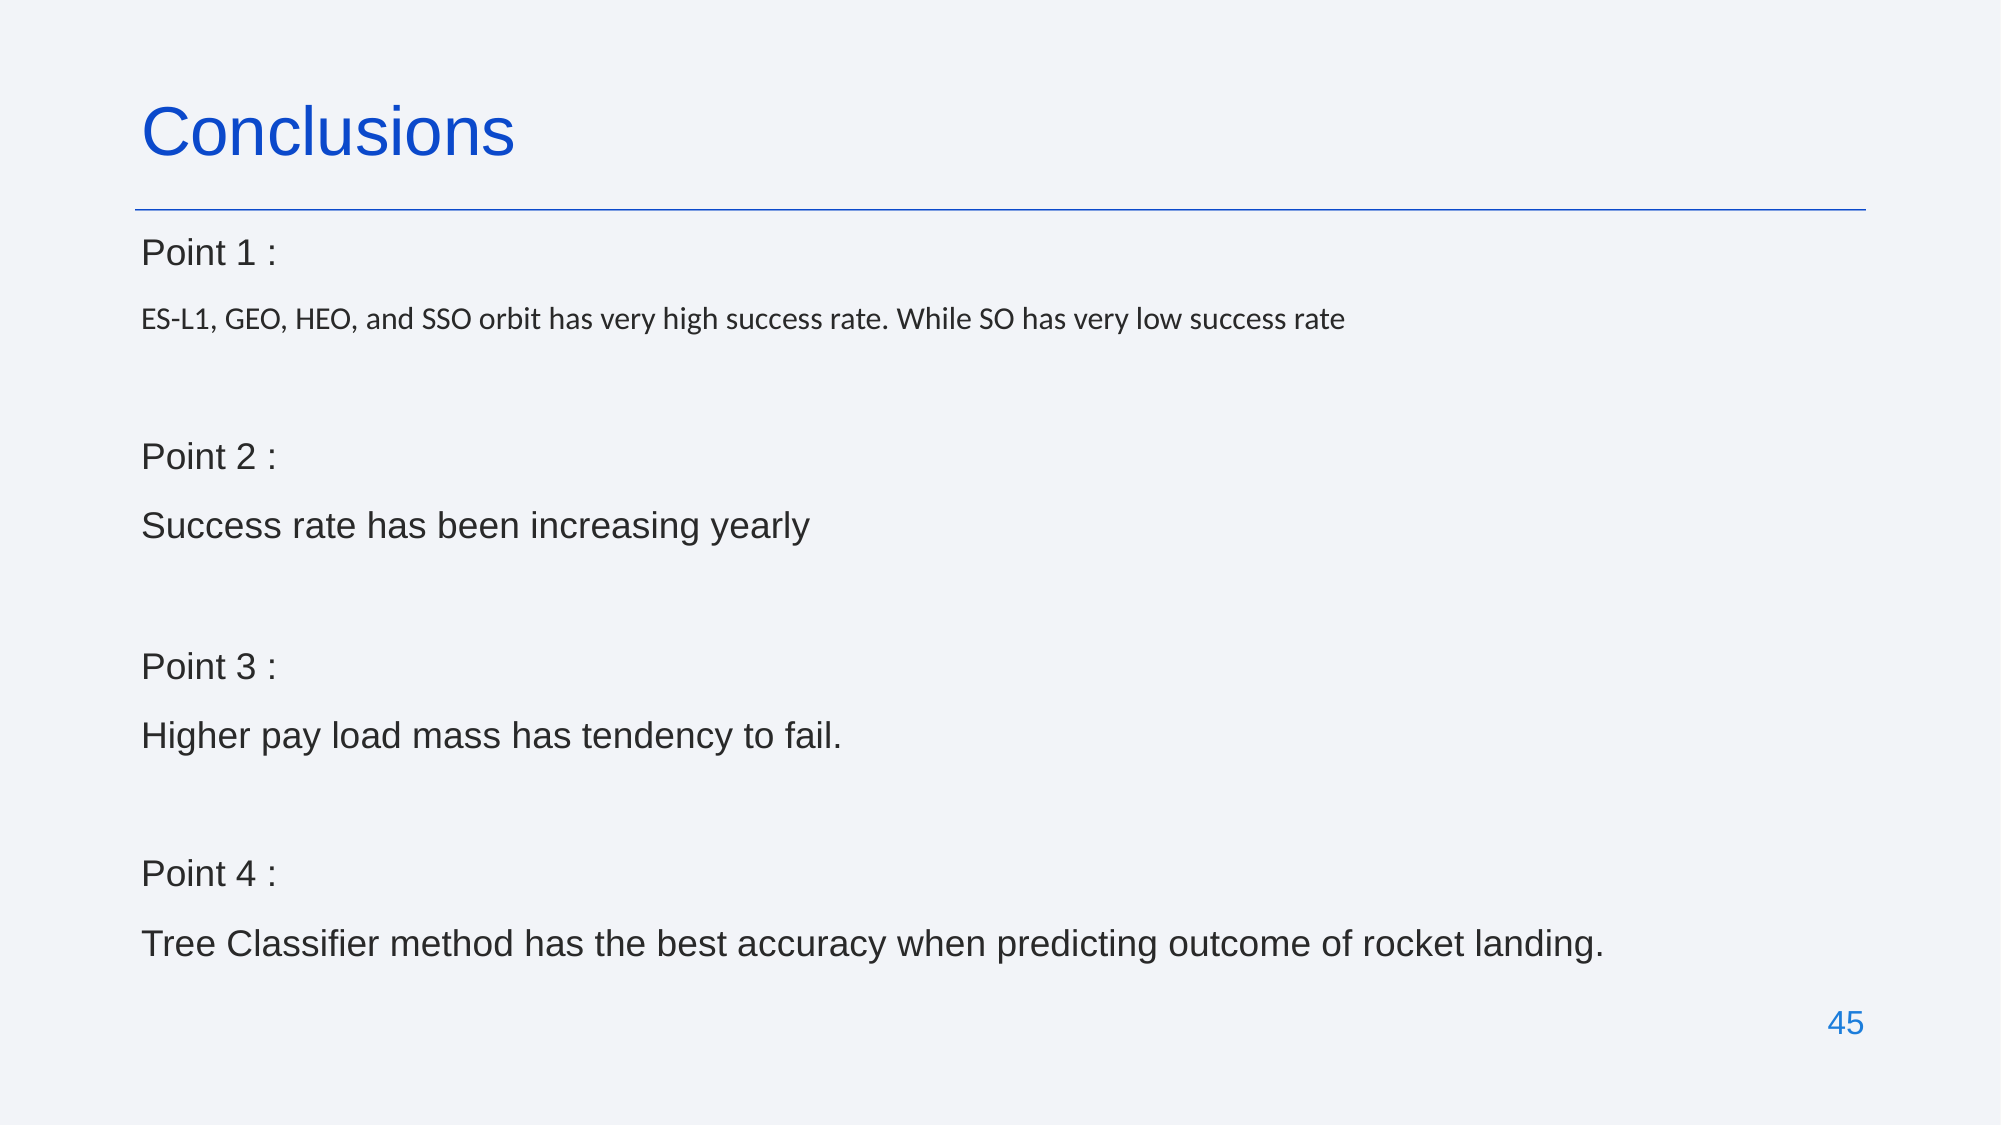

Conclusions
# Point 1 :
ES-L1, GEO, HEO, and SSO orbit has very high success rate. While SO has very low success rate

Point 2 :
Success rate has been increasing yearly

Point 3 :
Higher pay load mass has tendency to fail.

Point 4 :
Tree Classifier method has the best accuracy when predicting outcome of rocket landing.
45